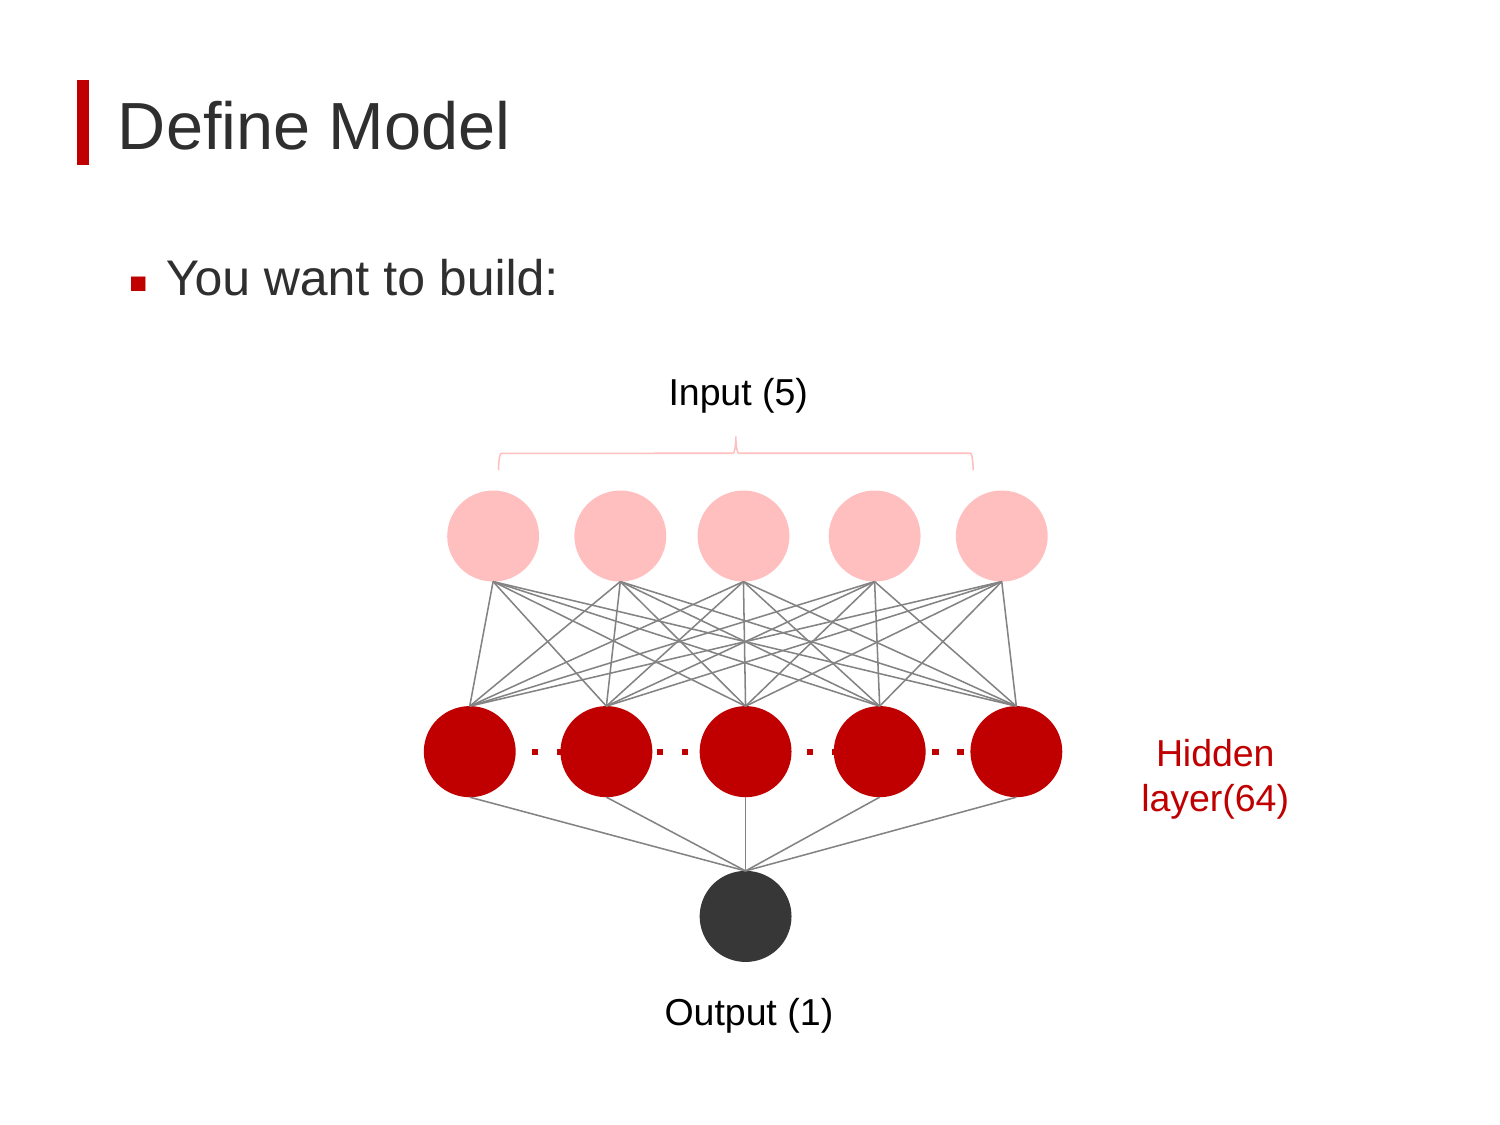

# Define Model
You want to build:

Input (5)

Hidden layer(64)

Output (1)